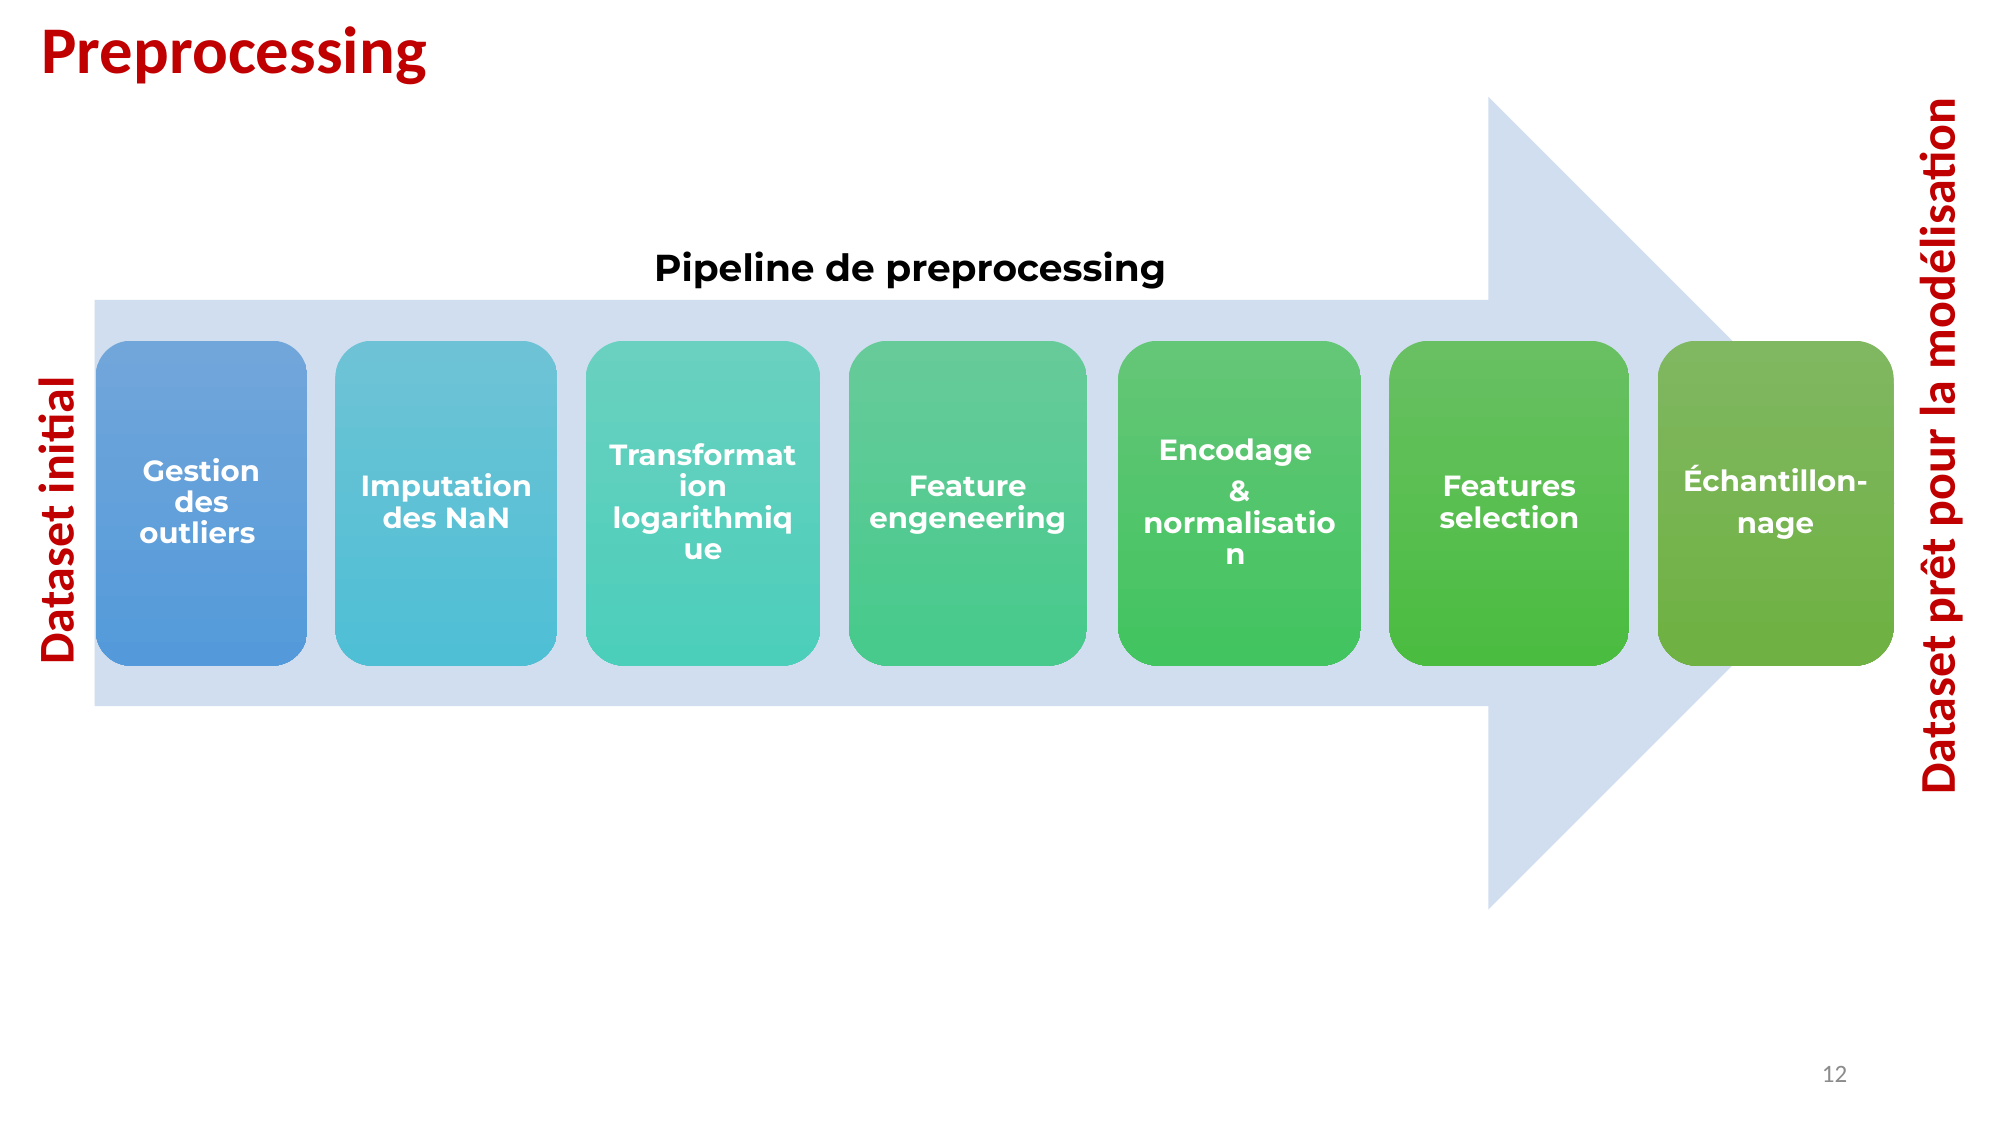

Preprocessing

Pipeline de preprocessing
Dataset prêt pour la modélisation
Dataset initial
Gestion des outliers
Imputation des NaN
Transformation logarithmique
Feature engeneering
Encodage
& normalisation
Features selection
Échantillon-
nage
12